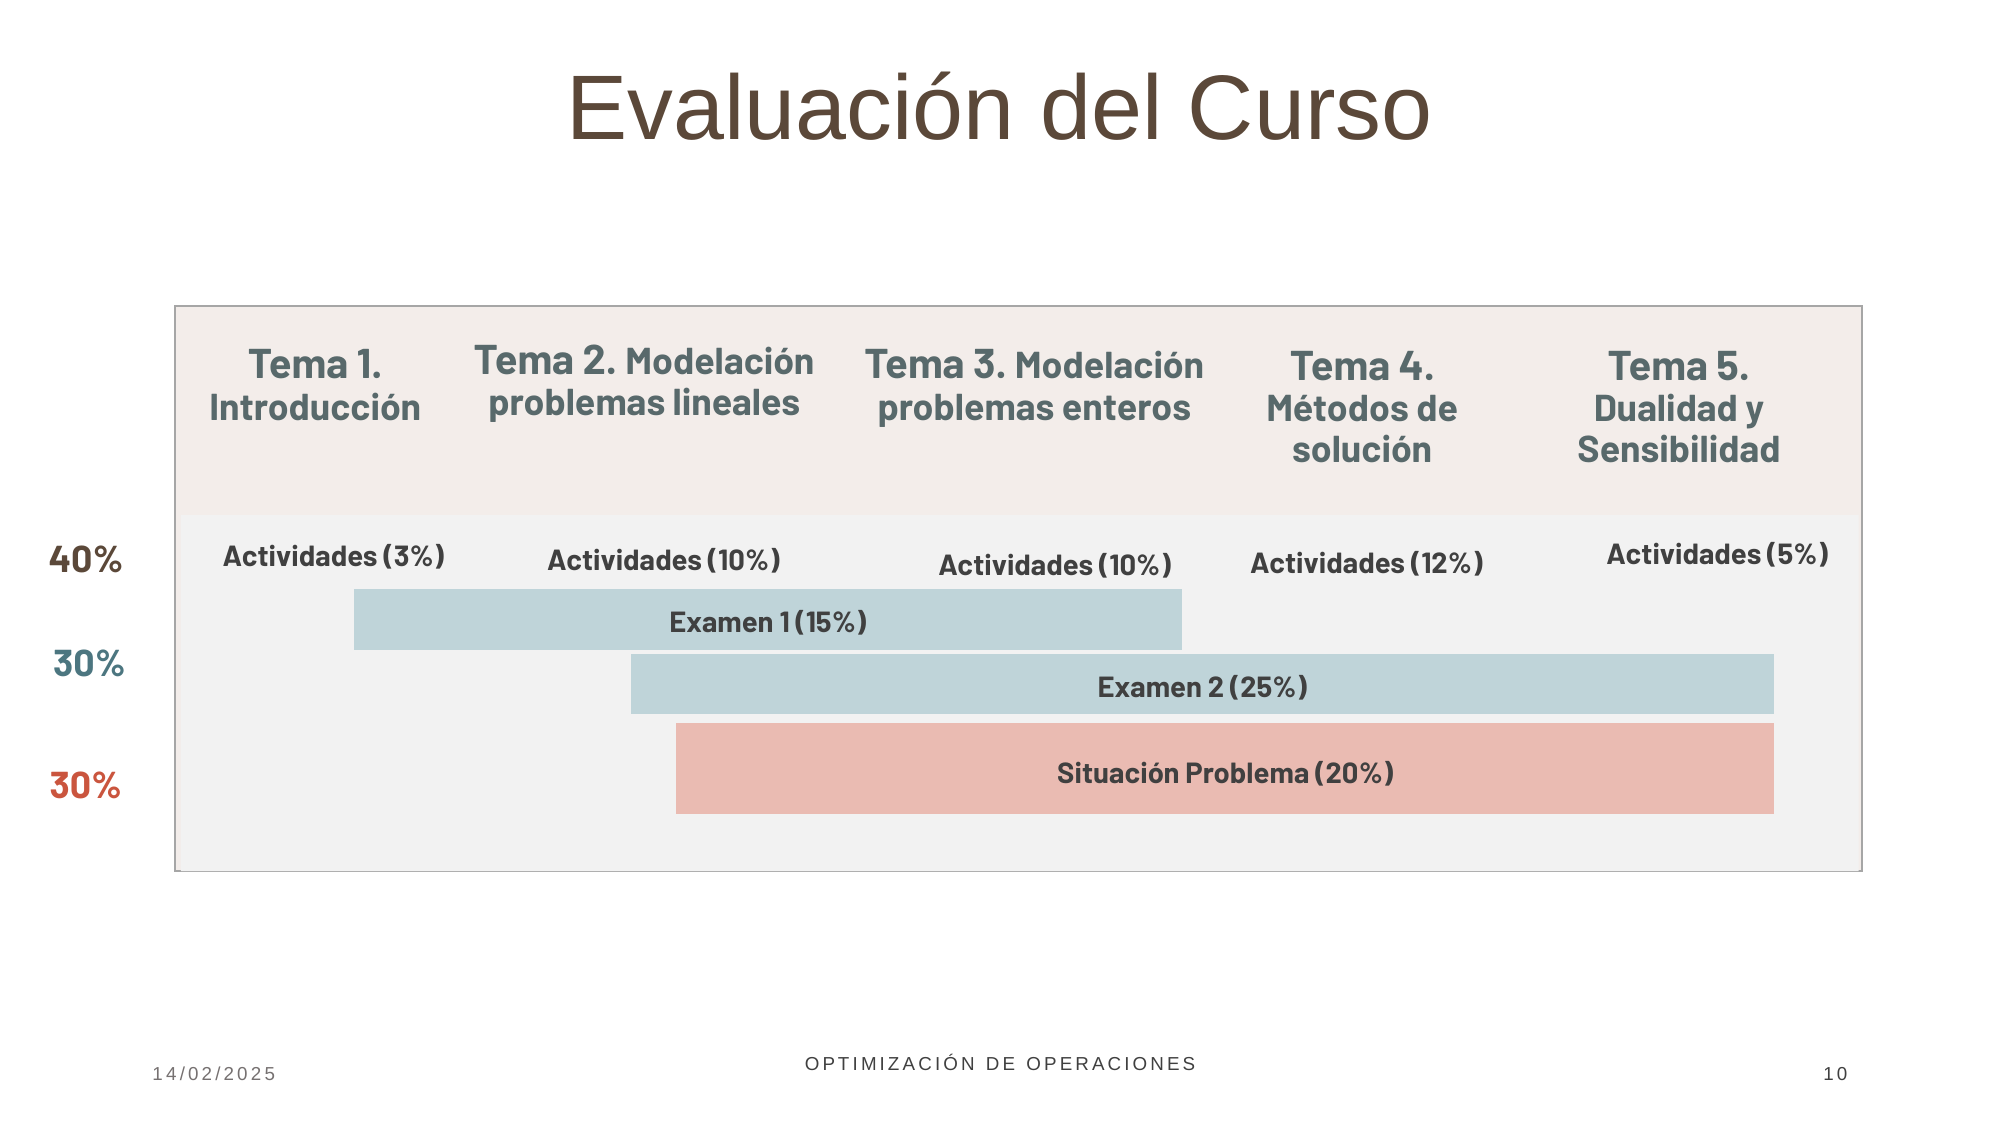

# Evaluación del Curso

Tema 2. Modelación problemas lineales
Tema 1. Introducción
Tema 3. Modelación problemas enteros
Tema 4. Métodos de solución
Tema 5. Dualidad y Sensibilidad

Actividades (5%)
Actividades (3%)
Actividades (10%)
40%
Actividades (12%)
Actividades (10%)
Examen 1 (15%)
30%
Examen 2 (25%)
Situación Problema (20%)
30%
Optimización de operaciones
14/02/2025
10